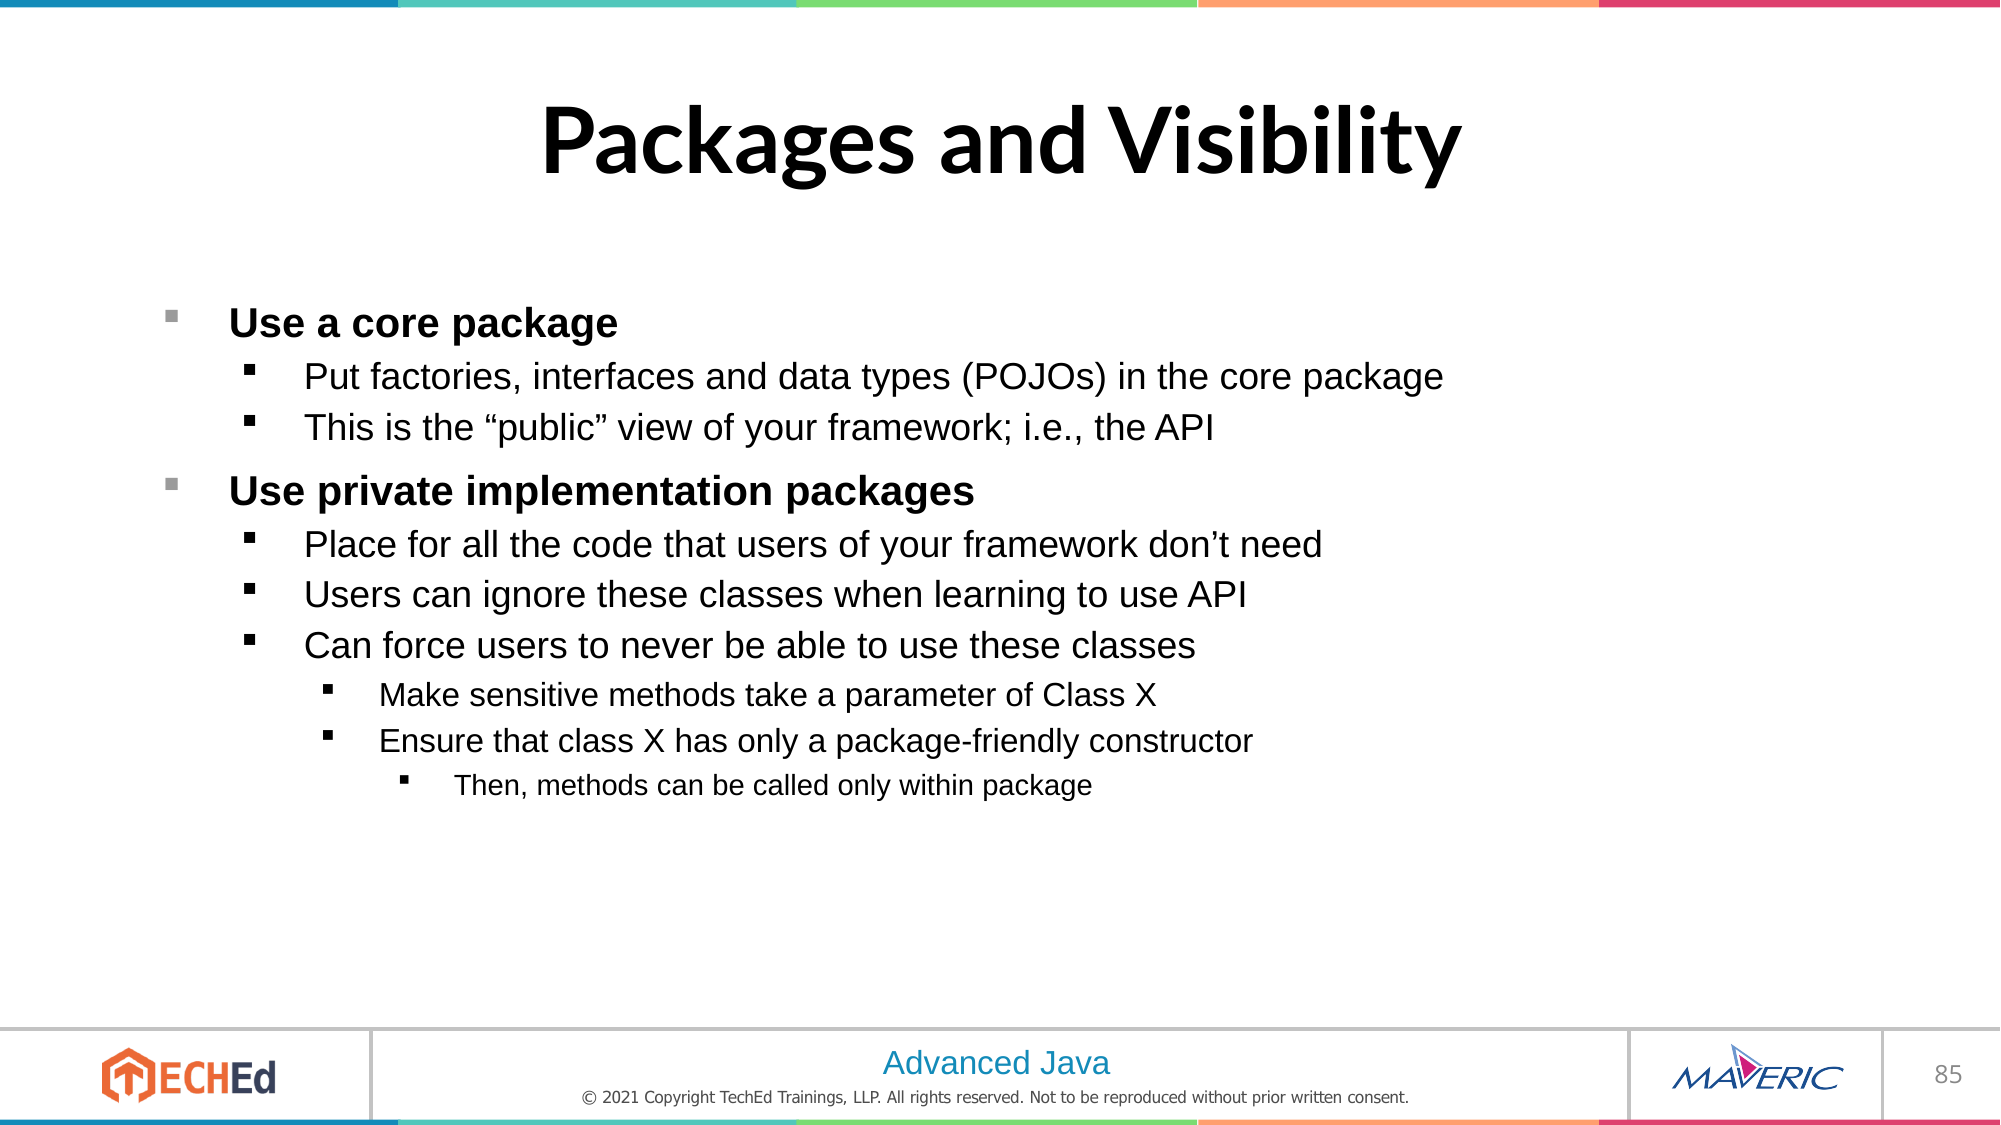

# Packages and Visibility
Use a core package
Put factories, interfaces and data types (POJOs) in the core package
This is the “public” view of your framework; i.e., the API
Use private implementation packages
Place for all the code that users of your framework don’t need
Users can ignore these classes when learning to use API
Can force users to never be able to use these classes
Make sensitive methods take a parameter of Class X
Ensure that class X has only a package-friendly constructor
Then, methods can be called only within package